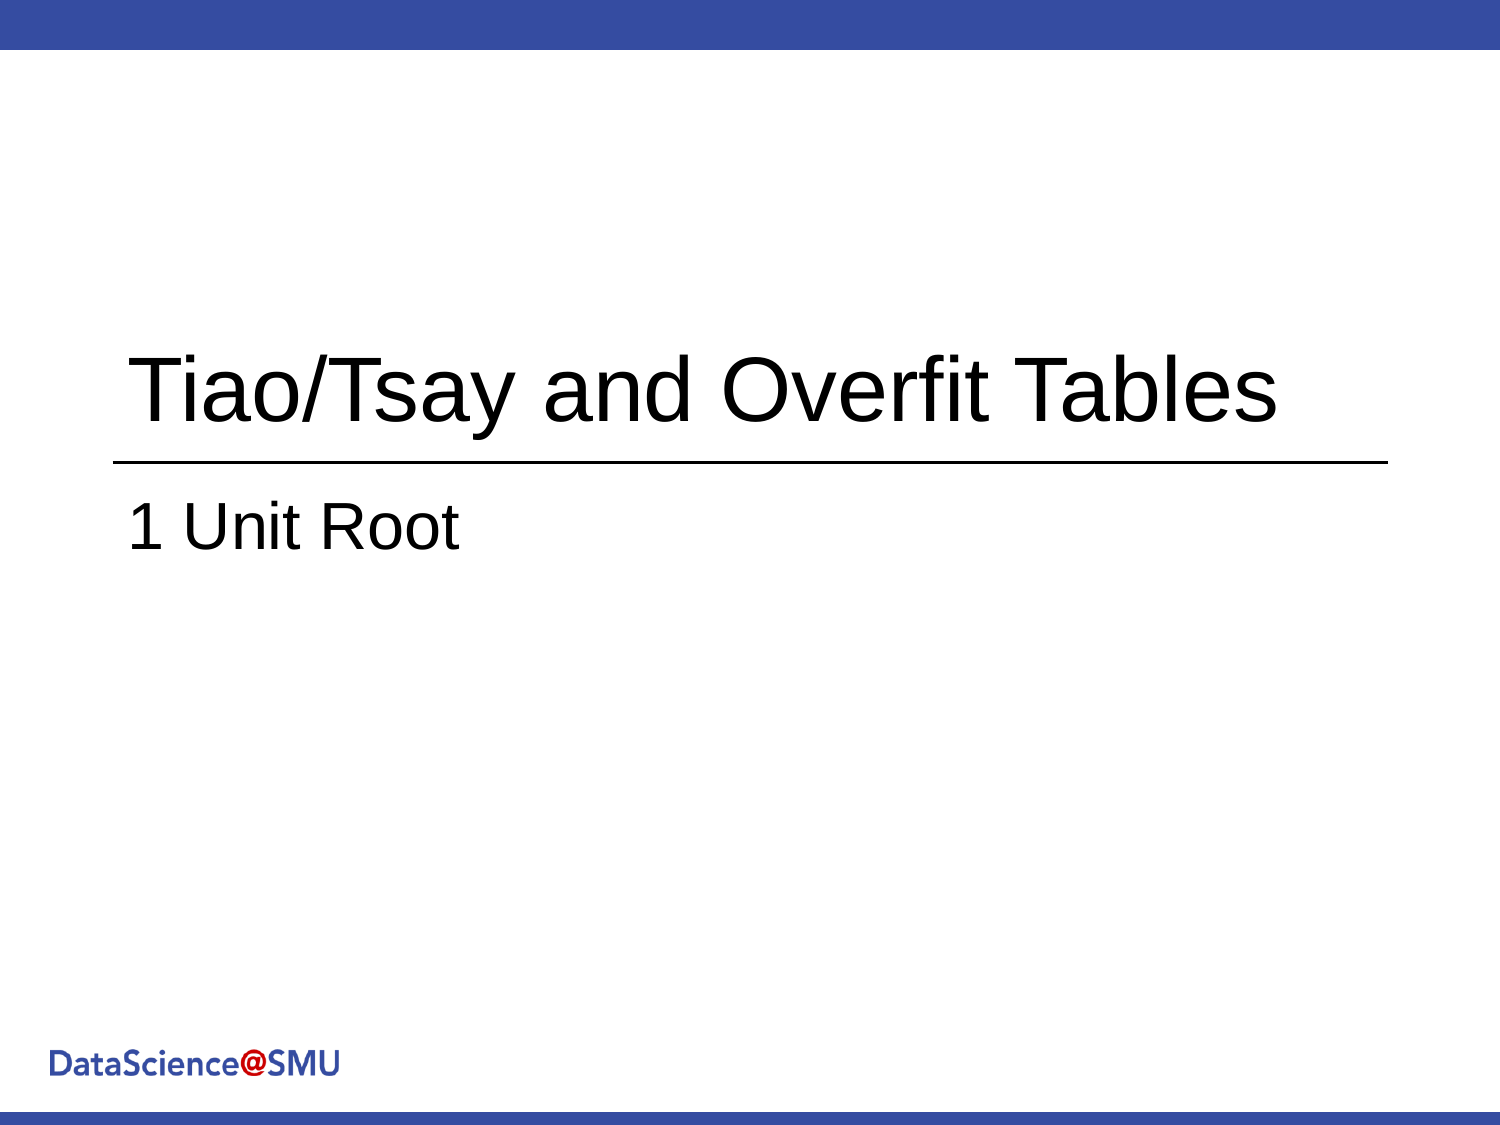

# Tiao/Tsay and Overfit Tables
1 Unit Root